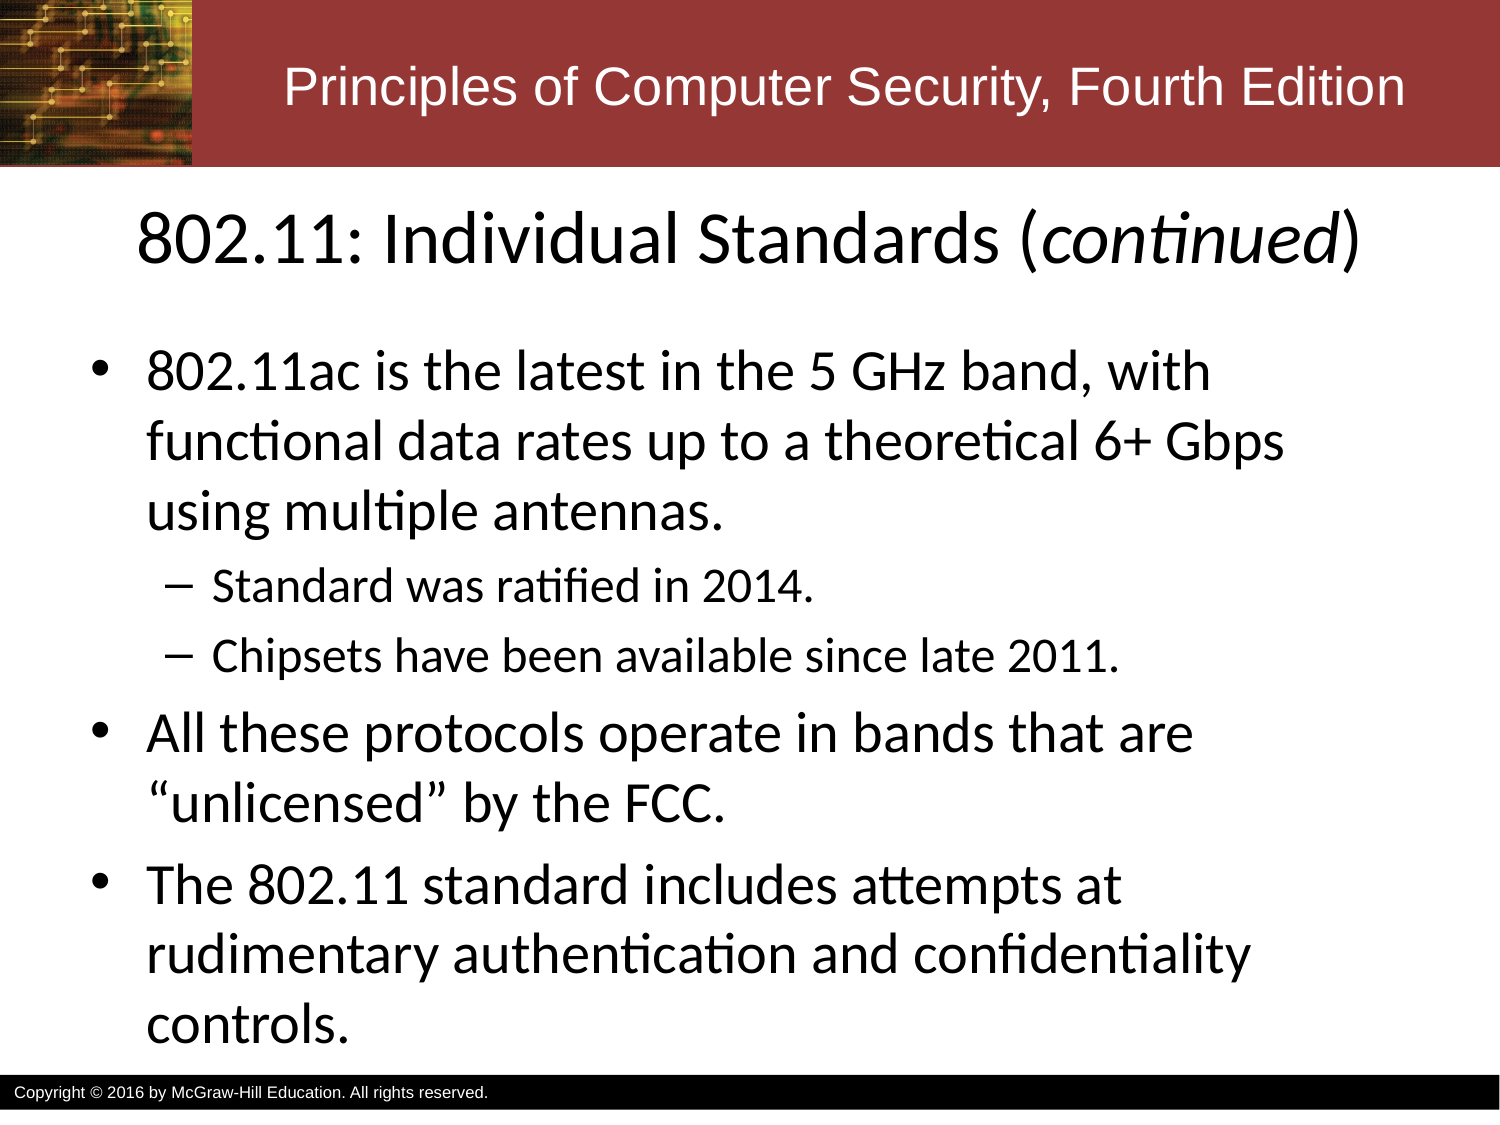

# 802.11: Individual Standards (continued)
802.11ac is the latest in the 5 GHz band, with functional data rates up to a theoretical 6+ Gbps using multiple antennas.
Standard was ratified in 2014.
Chipsets have been available since late 2011.
All these protocols operate in bands that are “unlicensed” by the FCC.
The 802.11 standard includes attempts at rudimentary authentication and confidentiality controls.